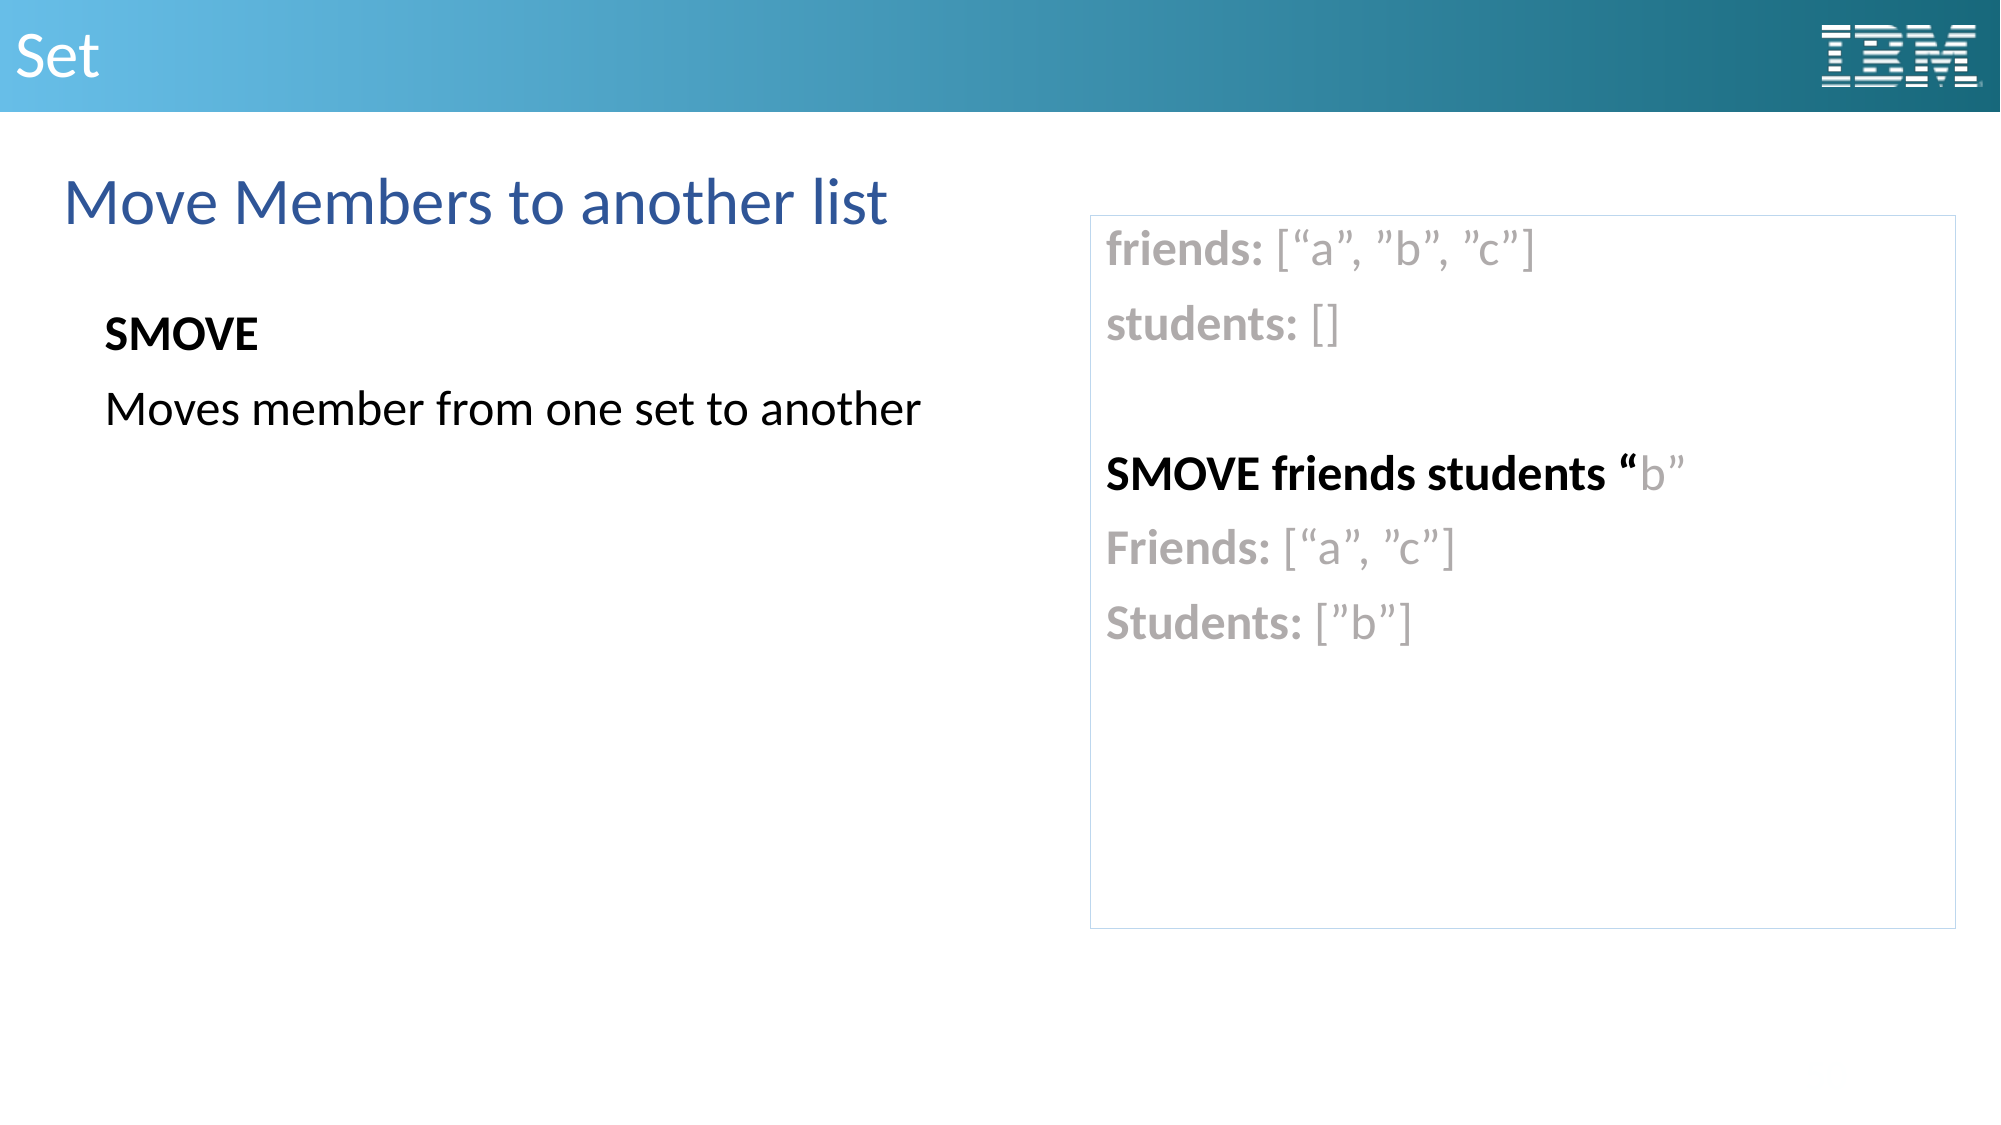

# Set
Move Members to another list
friends: [“a”, ”b”, ”c”]
students: []

SMOVE friends students “b”
Friends: [“a”, ”c”]
Students: [”b”]

SMOVE
Moves member from one set to another
50